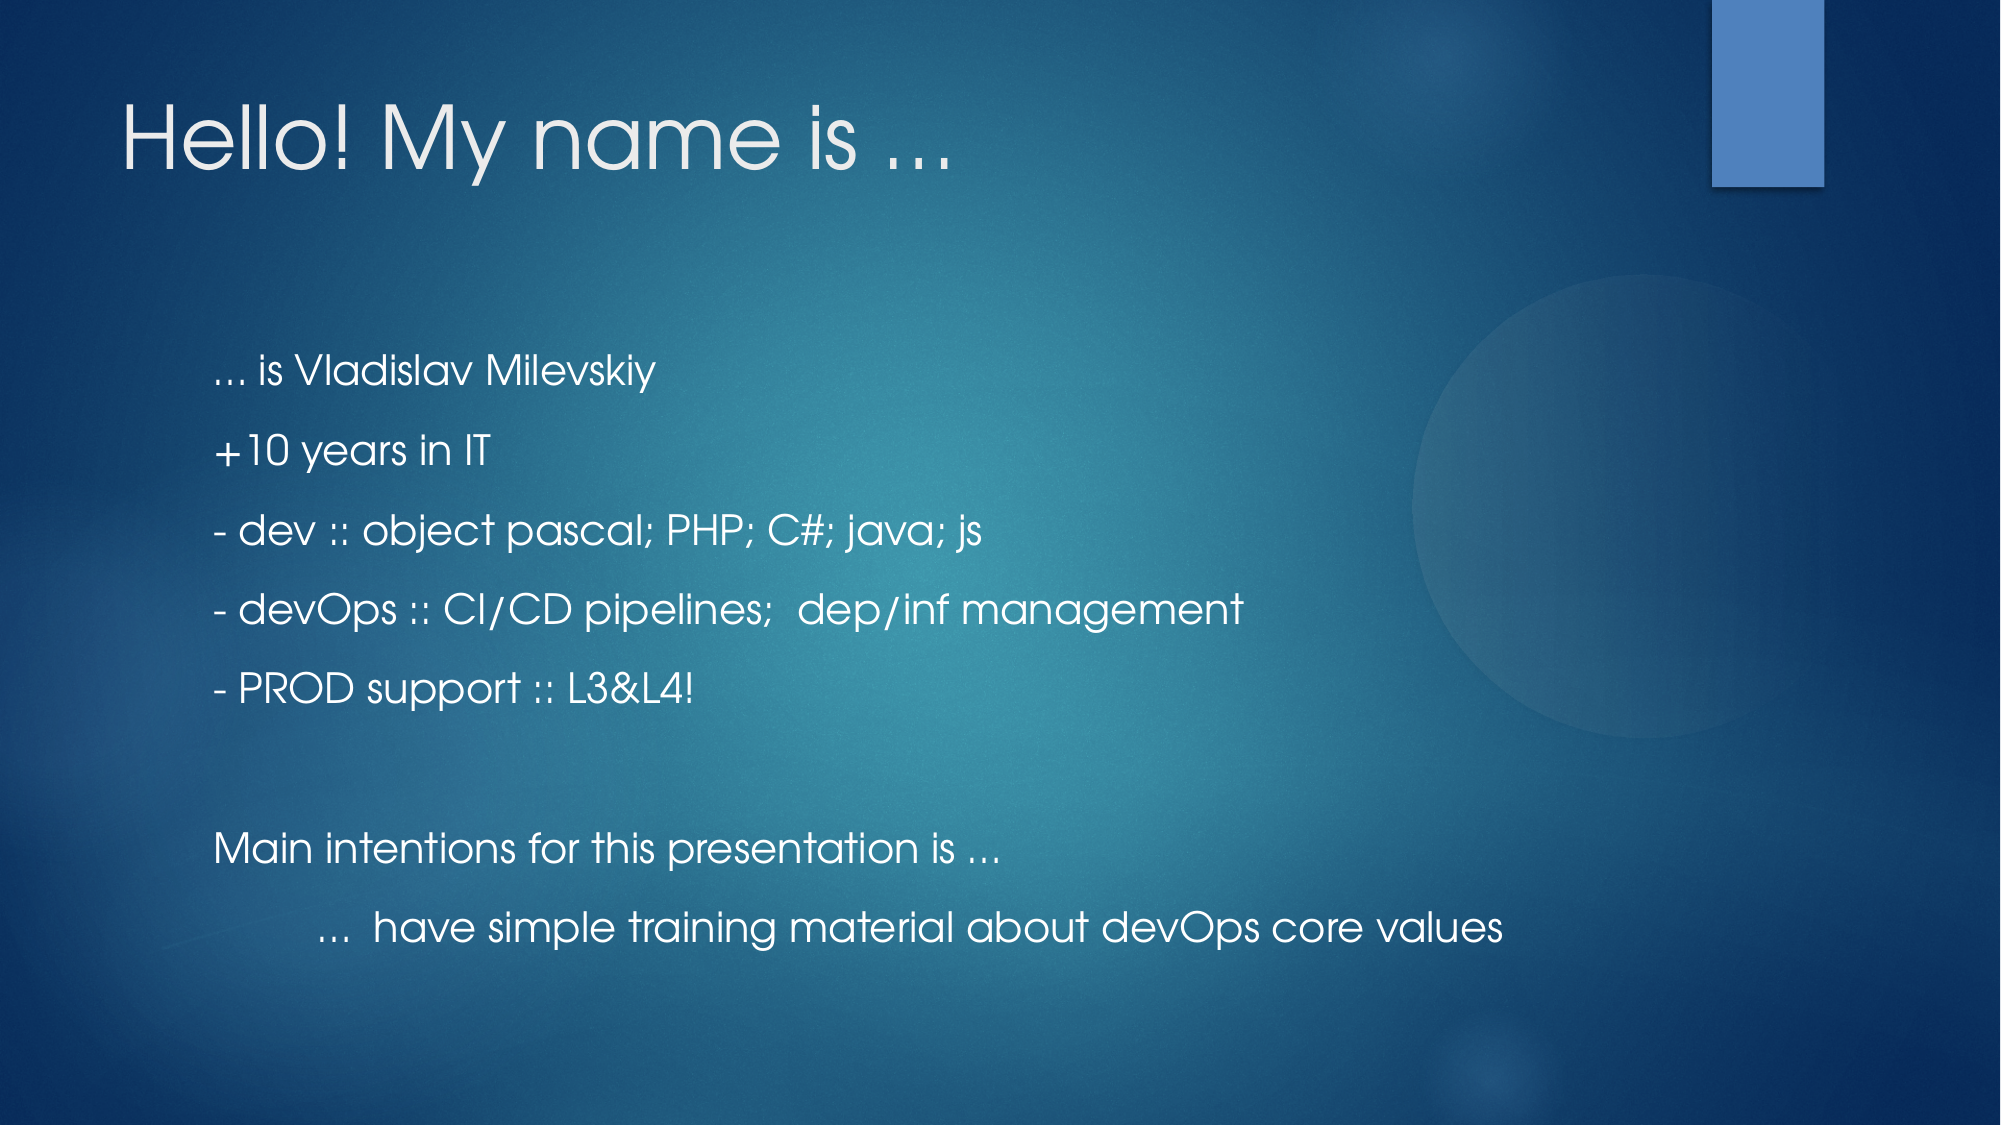

Hello! My name is …
… is Vladislav Milevskiy
+10 years in IT
- dev :: object pascal; PHP; C#; java; js
- devOps :: CI/CD pipelines;  dep/inf management
- PROD support :: L3&L4!

Main intentions for this presentation is …
         …  have simple training material about devOps core values